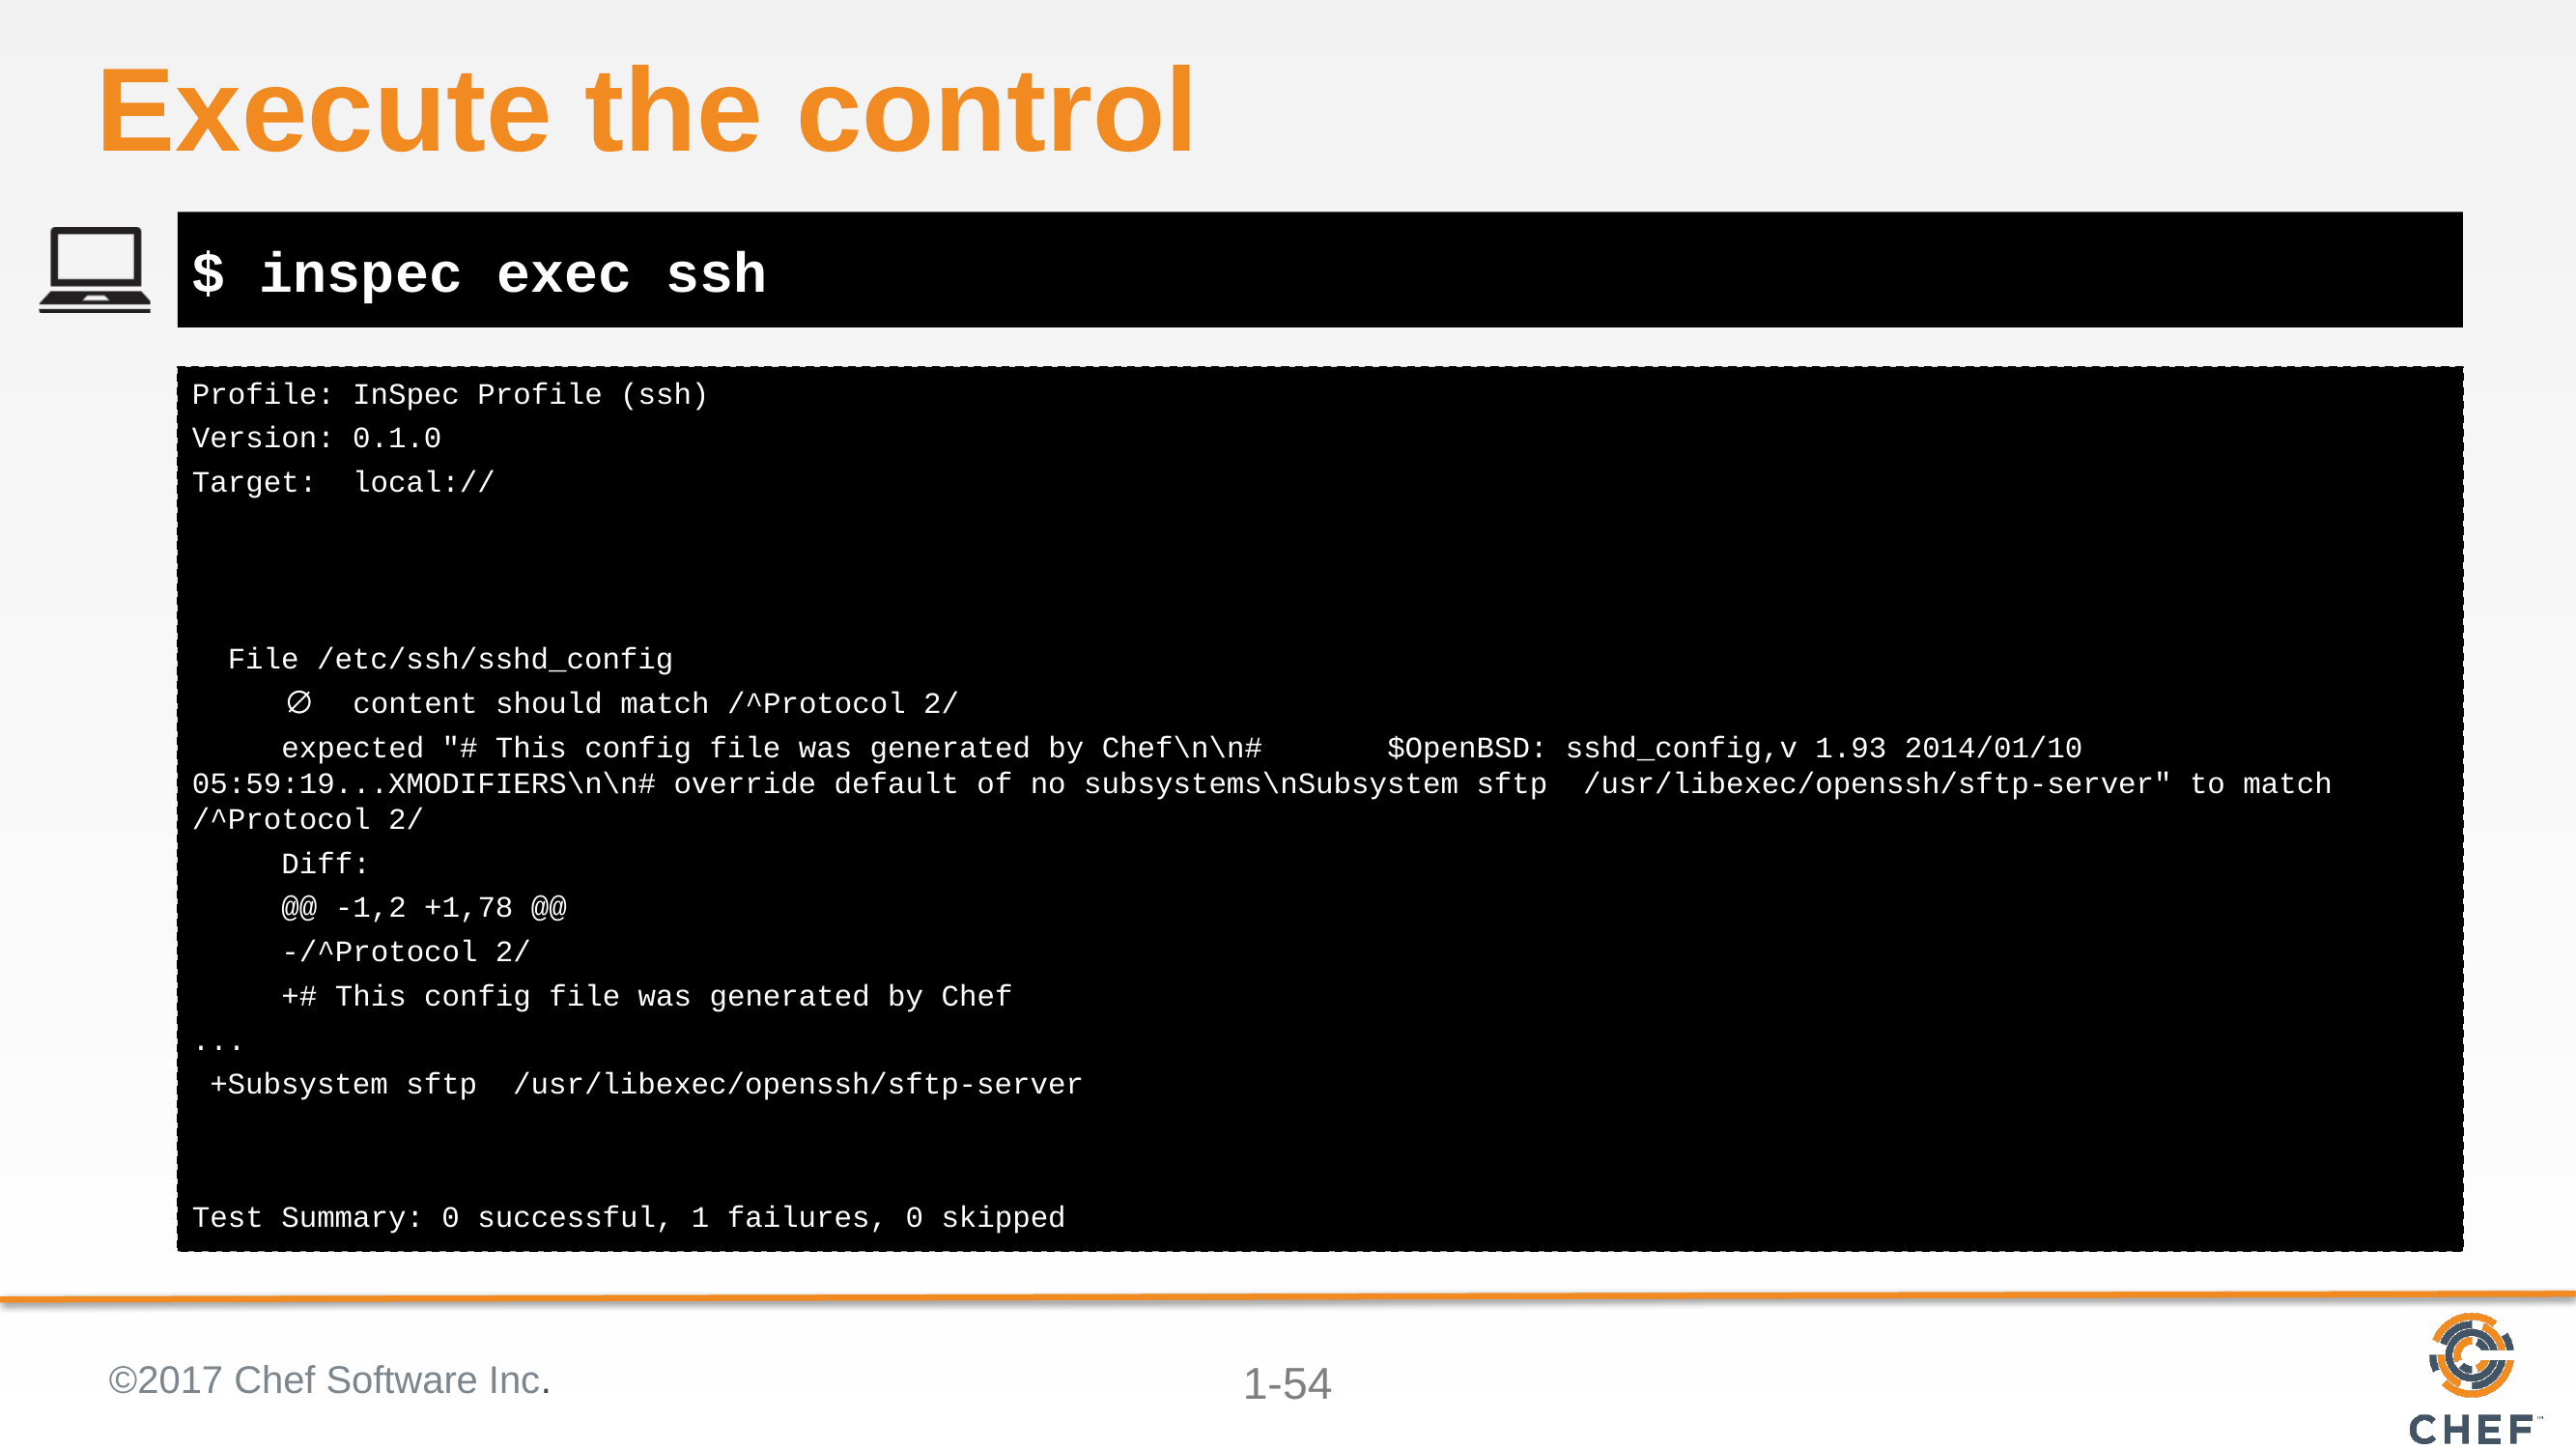

# Execute the control
$ inspec exec ssh
Profile: InSpec Profile (ssh)
Version: 0.1.0
Target:  local://

  File /etc/ssh/sshd_config
     ∅  content should match /^Protocol 2/
     expected "# This config file was generated by Chef\n\n#       $OpenBSD: sshd_config,v 1.93 2014/01/10 05:59:19...XMODIFIERS\n\n# override default of no subsystems\nSubsystem sftp  /usr/libexec/openssh/sftp-server" to match /^Protocol 2/
     Diff:
     @@ -1,2 +1,78 @@
     -/^Protocol 2/
     +# This config file was generated by Chef
...
 +Subsystem sftp  /usr/libexec/openssh/sftp-server

Test Summary: 0 successful, 1 failures, 0 skipped